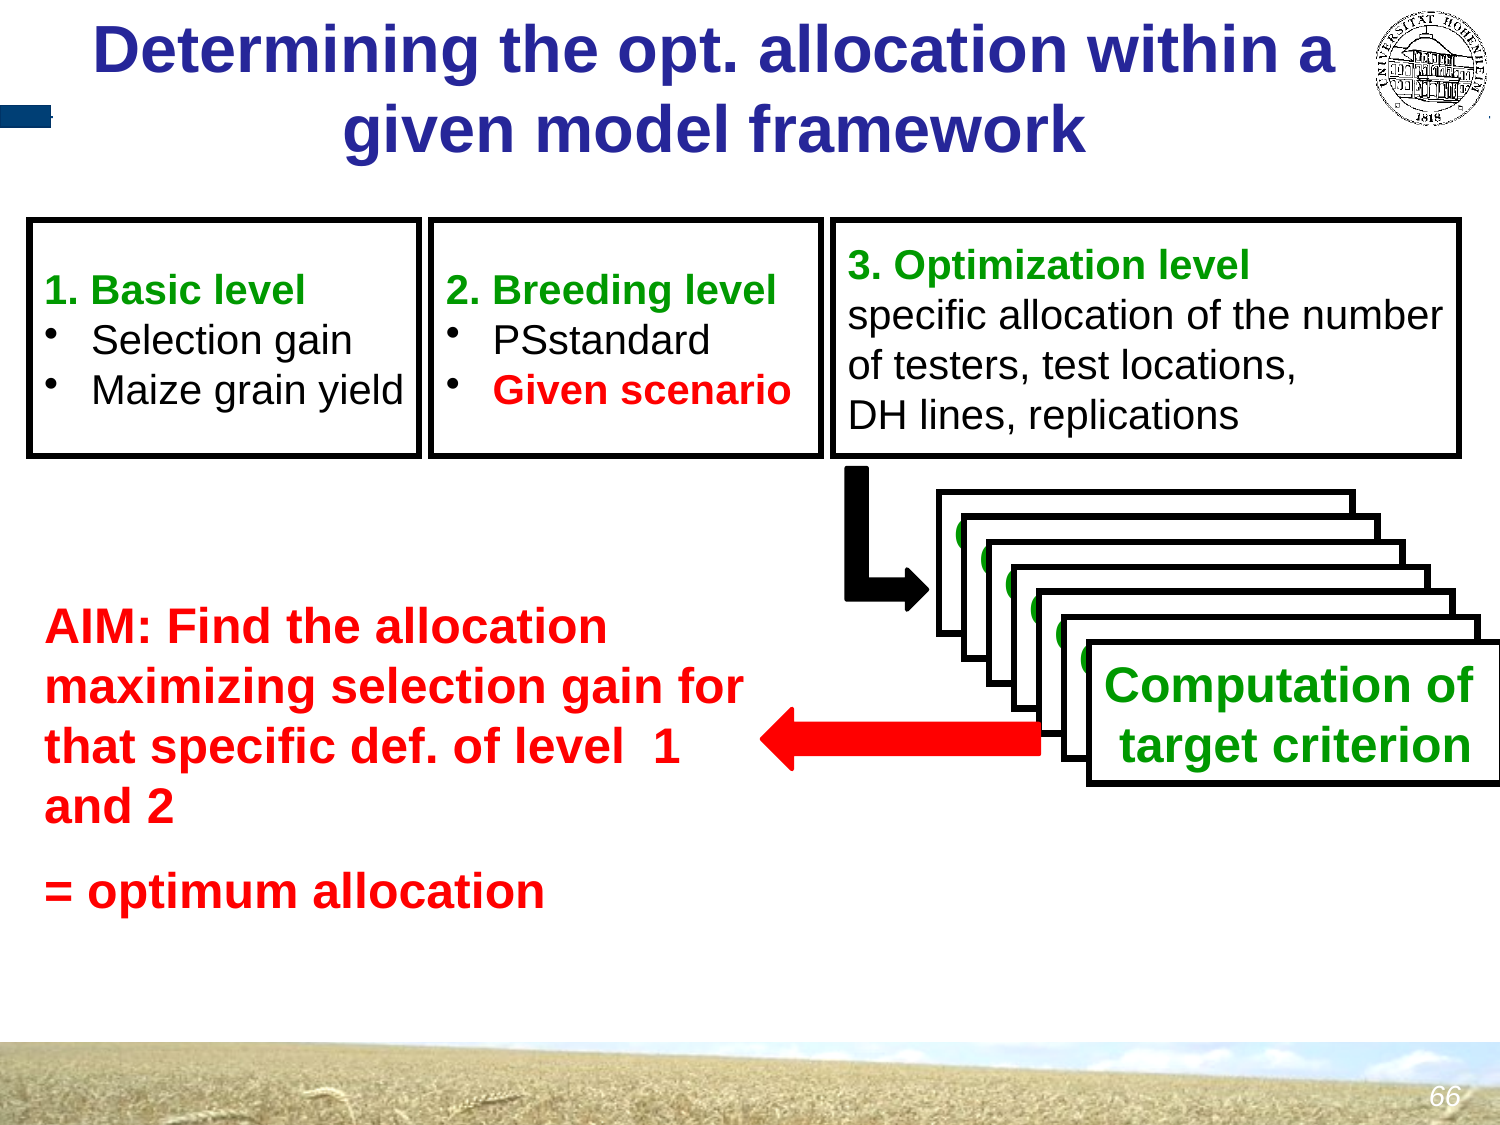

Determining the opt. allocation within a given model framework
2. Breeding level
 PSstandard
 Given scenario
3. Optimization level
specific allocation of the number
of testers, test locations,
DH lines, replications
1. Basic level
 Selection gain
 Maize grain yield
Computation of
target criterion

Computation of
target criterion
Computation of
target criterion
Computation of
target criterion
AIM: Find the allocation maximizing selection gain for that specific def. of level  1 and 2
= optimum allocation
Computation of
target criterion
Computation of
target criterion
Computation of
target criterion

66